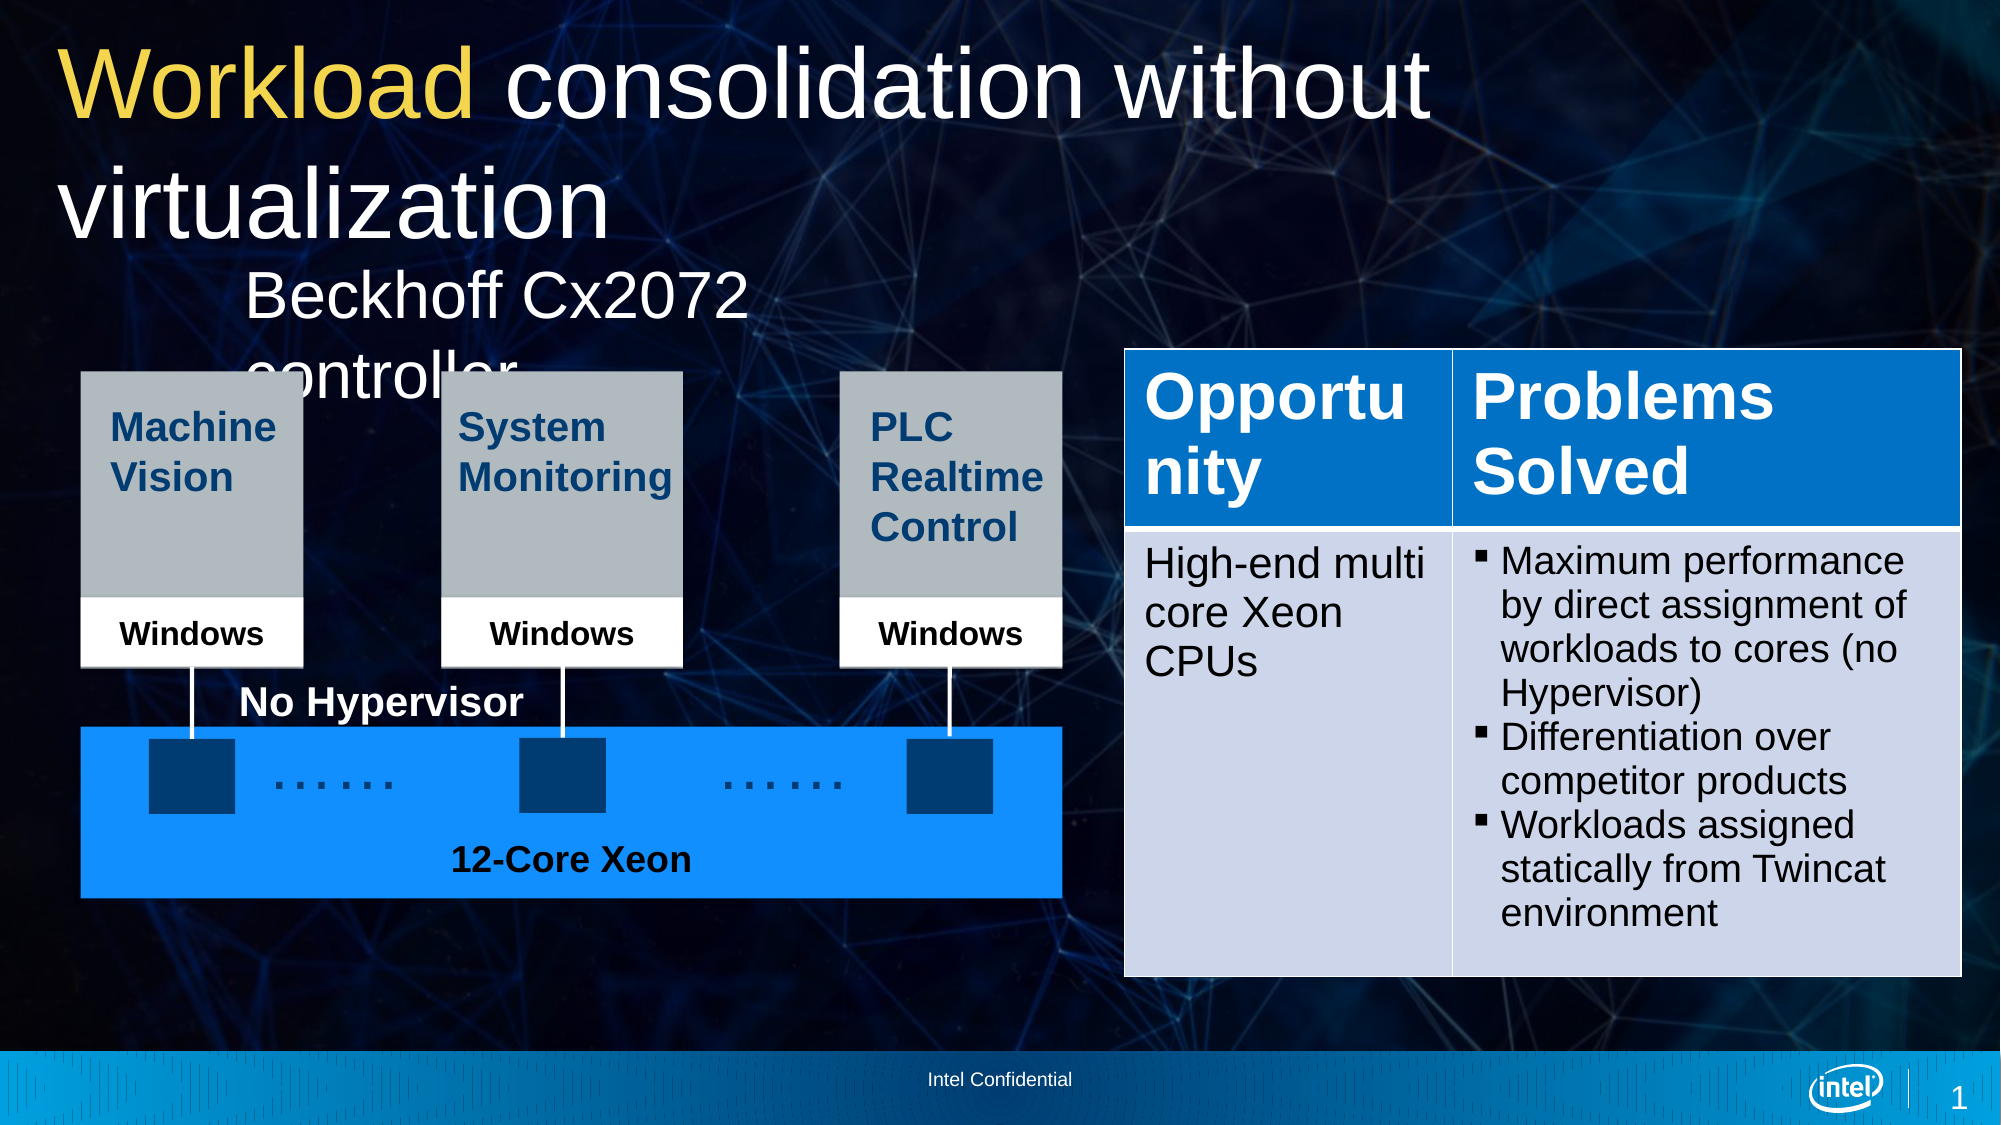

Workload consolidation without virtualization
Beckhoff Cx2072 controller
| Opportunity | Problems Solved |
| --- | --- |
| High-end multi core Xeon CPUs | Maximum performance by direct assignment of workloads to cores (no Hypervisor) Differentiation over competitor products Workloads assigned statically from Twincat environment |

System
Monitoring
PLC
Realtime
Control

Machine
Vision
Windows
Windows
Windows
No Hypervisor
……
……

12-Core Xeon

Intel Confidential
14